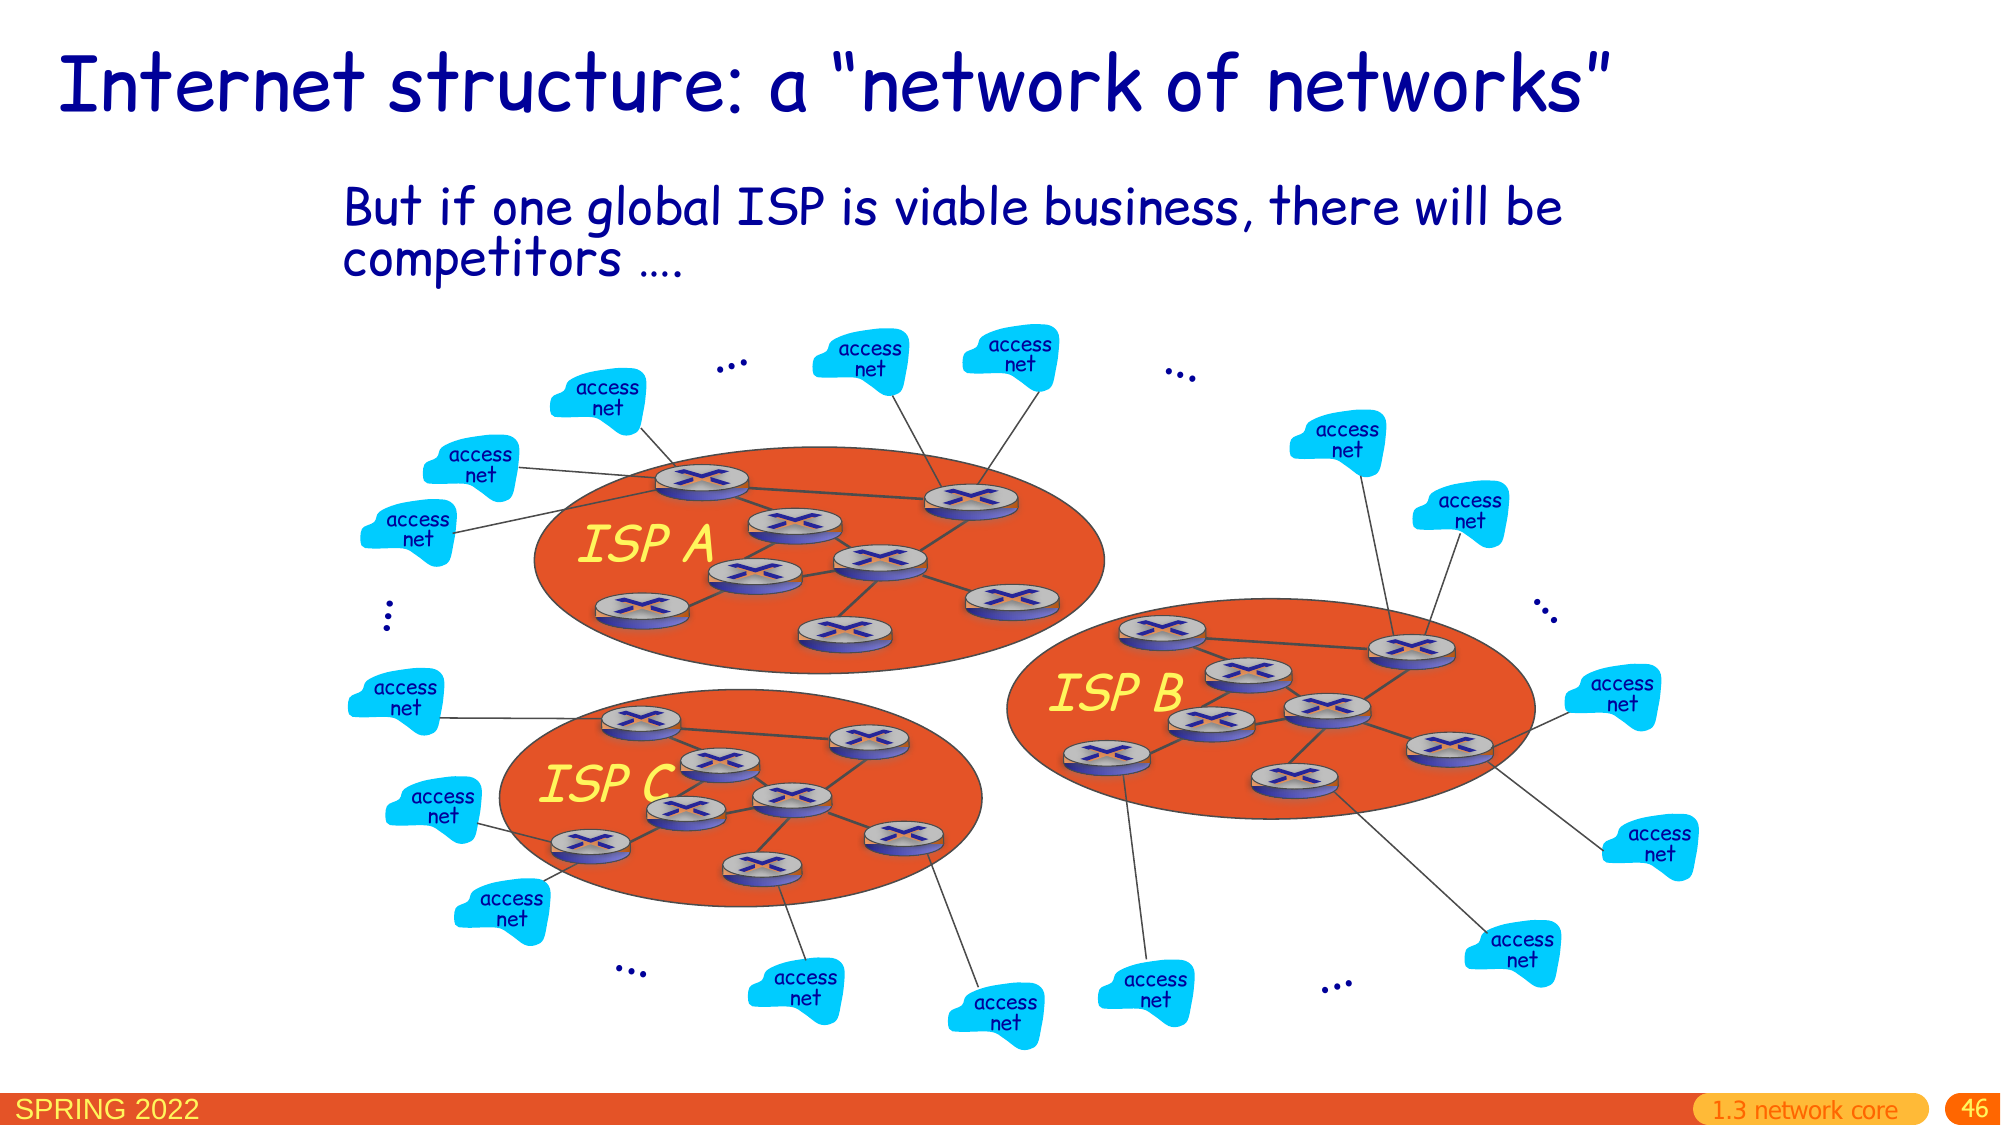

Internet structure: a “network of networks”
But if one global ISP is viable business, there will be competitors ….
…
…

access
net

access
net

access
net

access
net

access
net

access
net

access
net
ISP A

…

…

ISP B

access
net

access
net

ISP C

access
net

access
net

access
net

access
net
…

access
net

access
net
…

access
net
46
1.3 network core